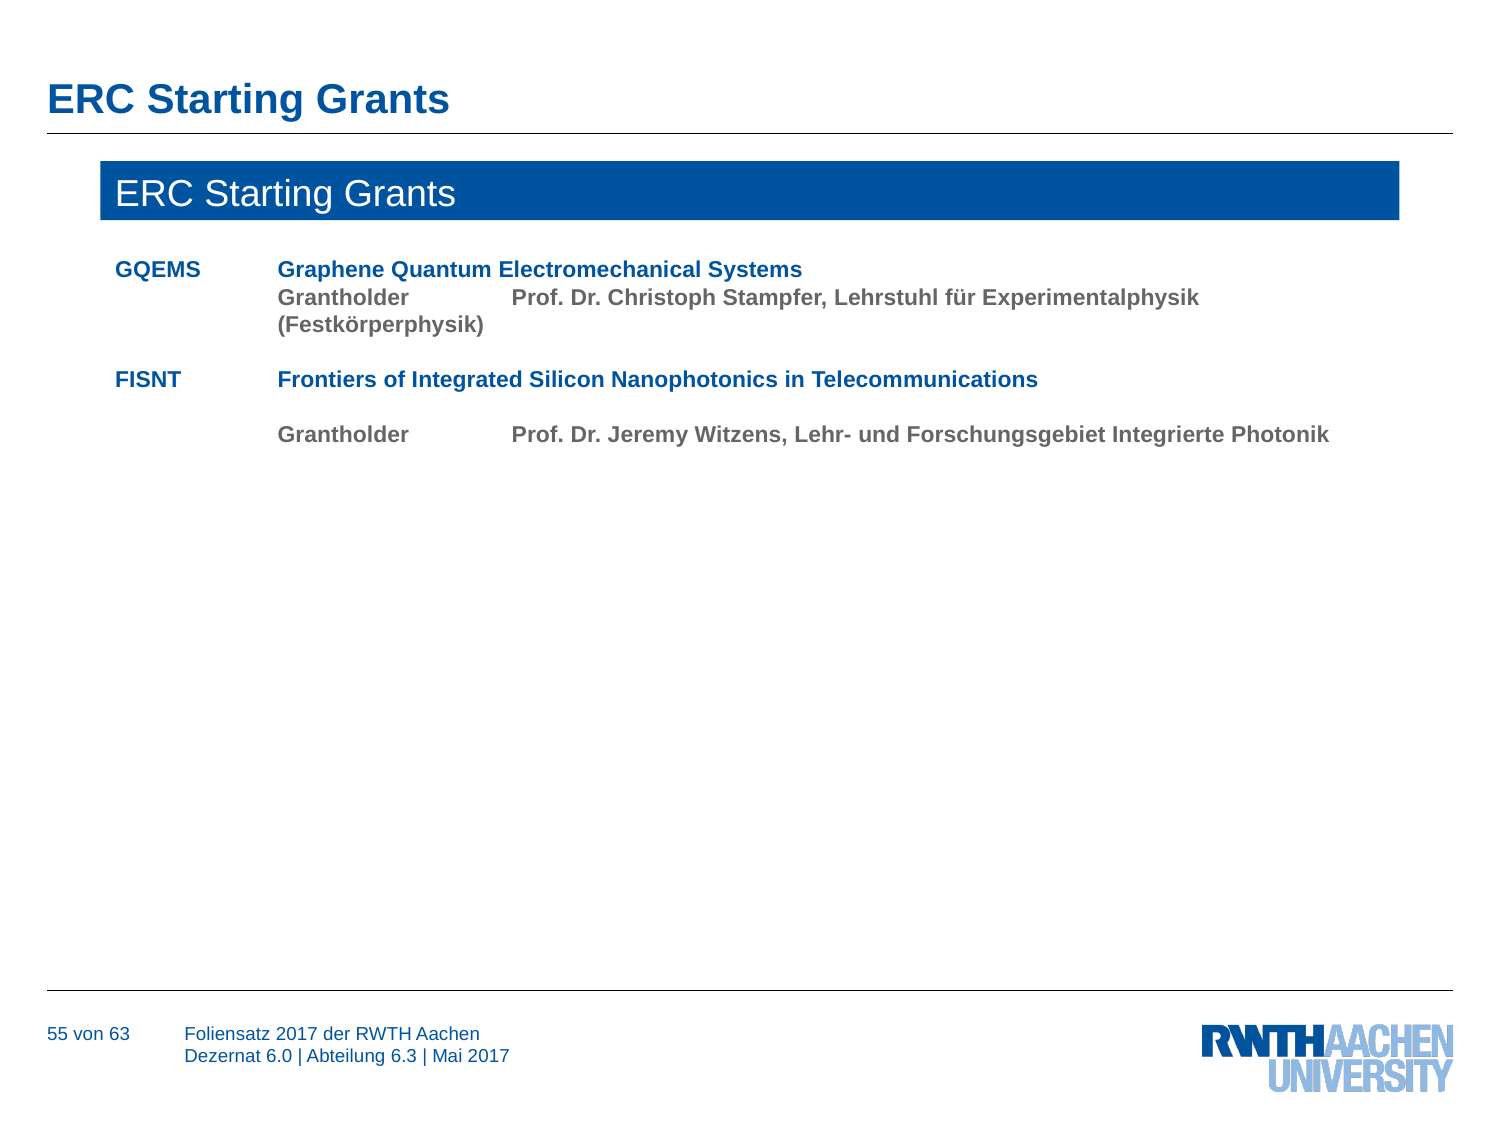

# ERC Starting Grants
ERC Starting Grants

GQEMS	Graphene Quantum Electromechanical Systems
	Grantholder 	             Prof. Dr. Christoph Stampfer, Lehrstuhl für Experimentalphysik
	(Festkörperphysik)

FISNT	Frontiers of Integrated Silicon Nanophotonics in Telecommunications
	Grantholder 	             Prof. Dr. Jeremy Witzens, Lehr- und Forschungsgebiet Integrierte Photonik

55 von 63